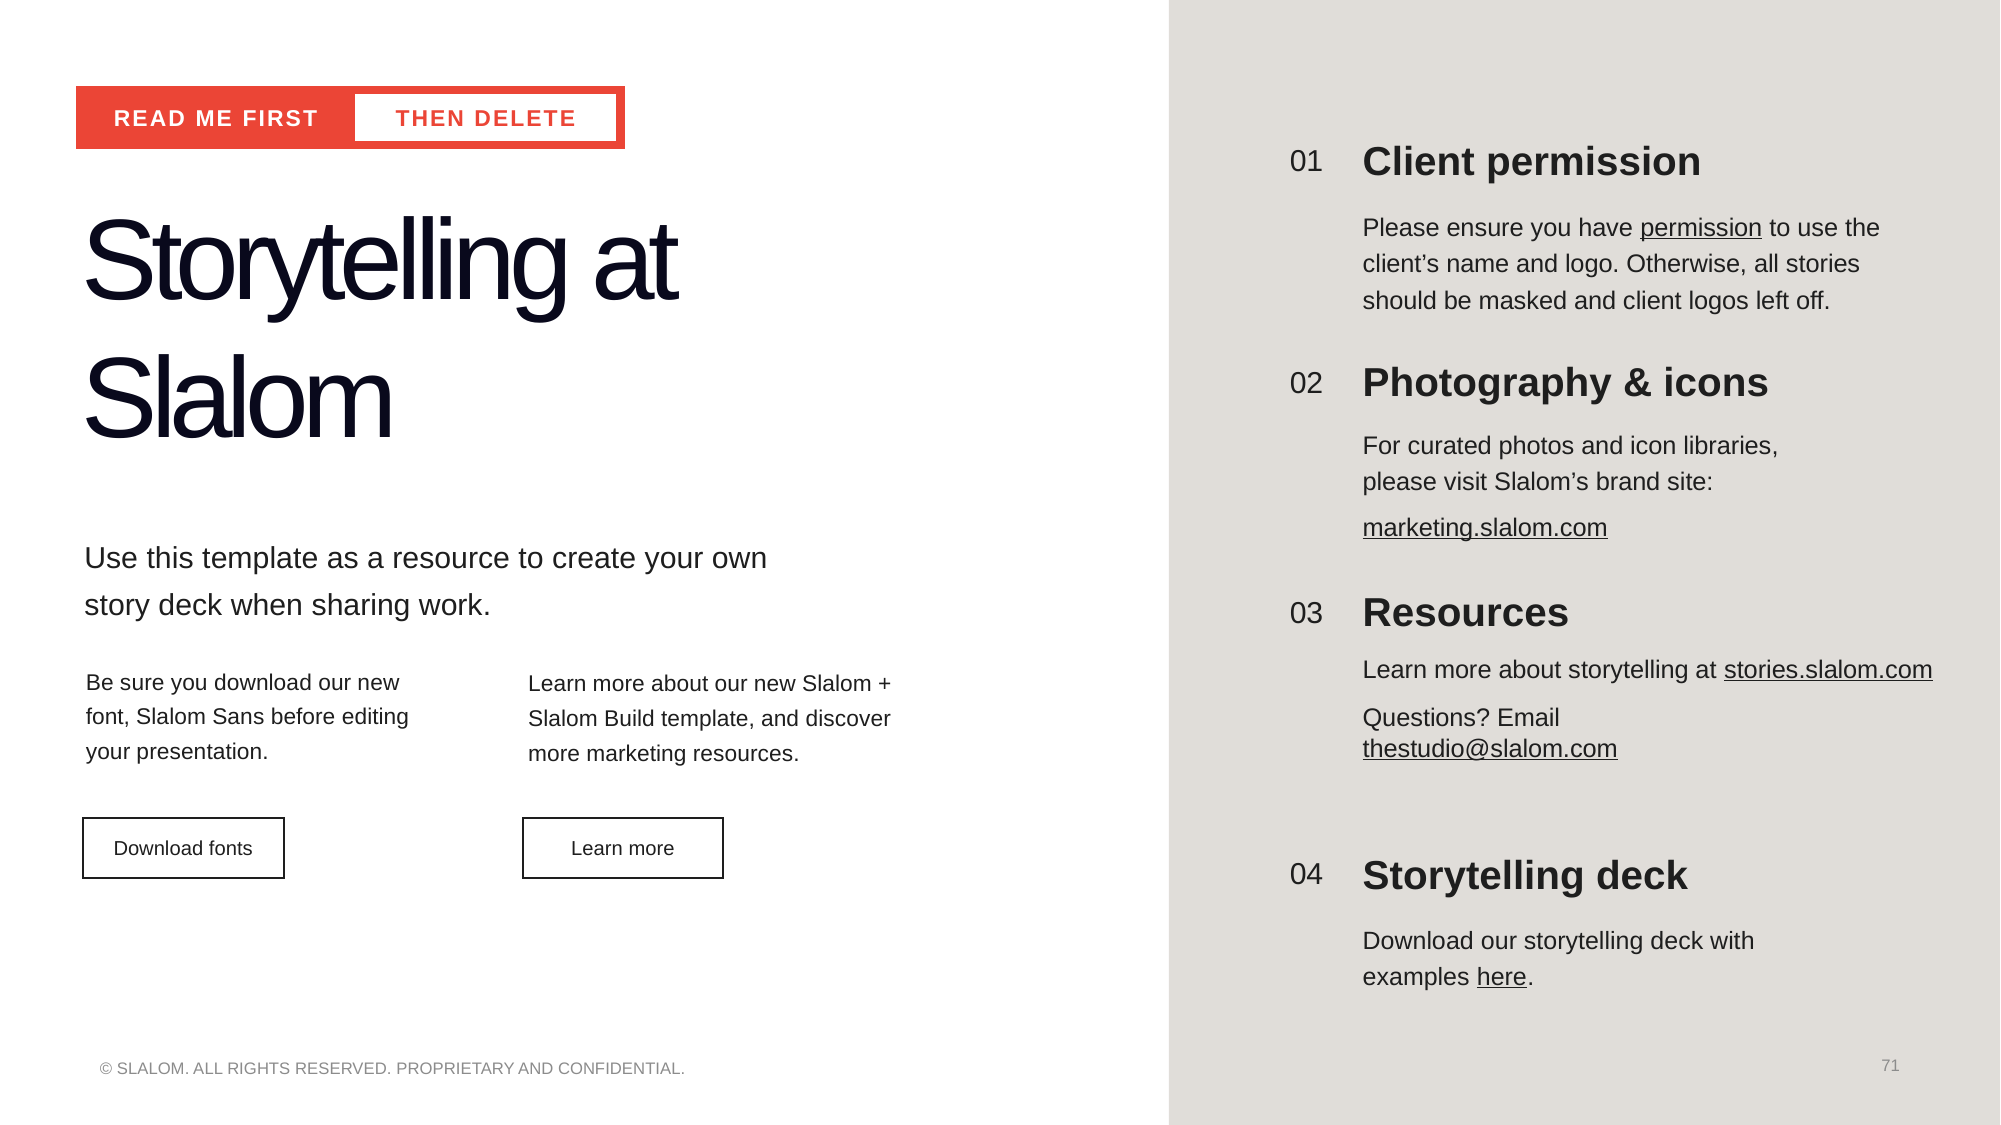

READ ME FIRST
THEN DELETE
Client permission

Please ensure you have permission to use the client’s name and logo. Otherwise, all stories should be masked and client logos left off.

01
Storytelling at Slalom
Photography & icons

For curated photos and icon libraries, please visit Slalom’s brand site:

marketing.slalom.com

02
Use this template as a resource to create your own story deck when sharing work.
Resources

Learn more about storytelling at stories.slalom.com

Questions? Email
thestudio@slalom.com
03
Be sure you download our new font, Slalom Sans before editing your presentation.
Learn more about our new Slalom + Slalom Build template, and discover more marketing resources.
Download fonts
Learn more
Storytelling deck

Download our storytelling deck with examples here.
04
71
© SLALOM. ALL RIGHTS RESERVED. PROPRIETARY AND CONFIDENTIAL.